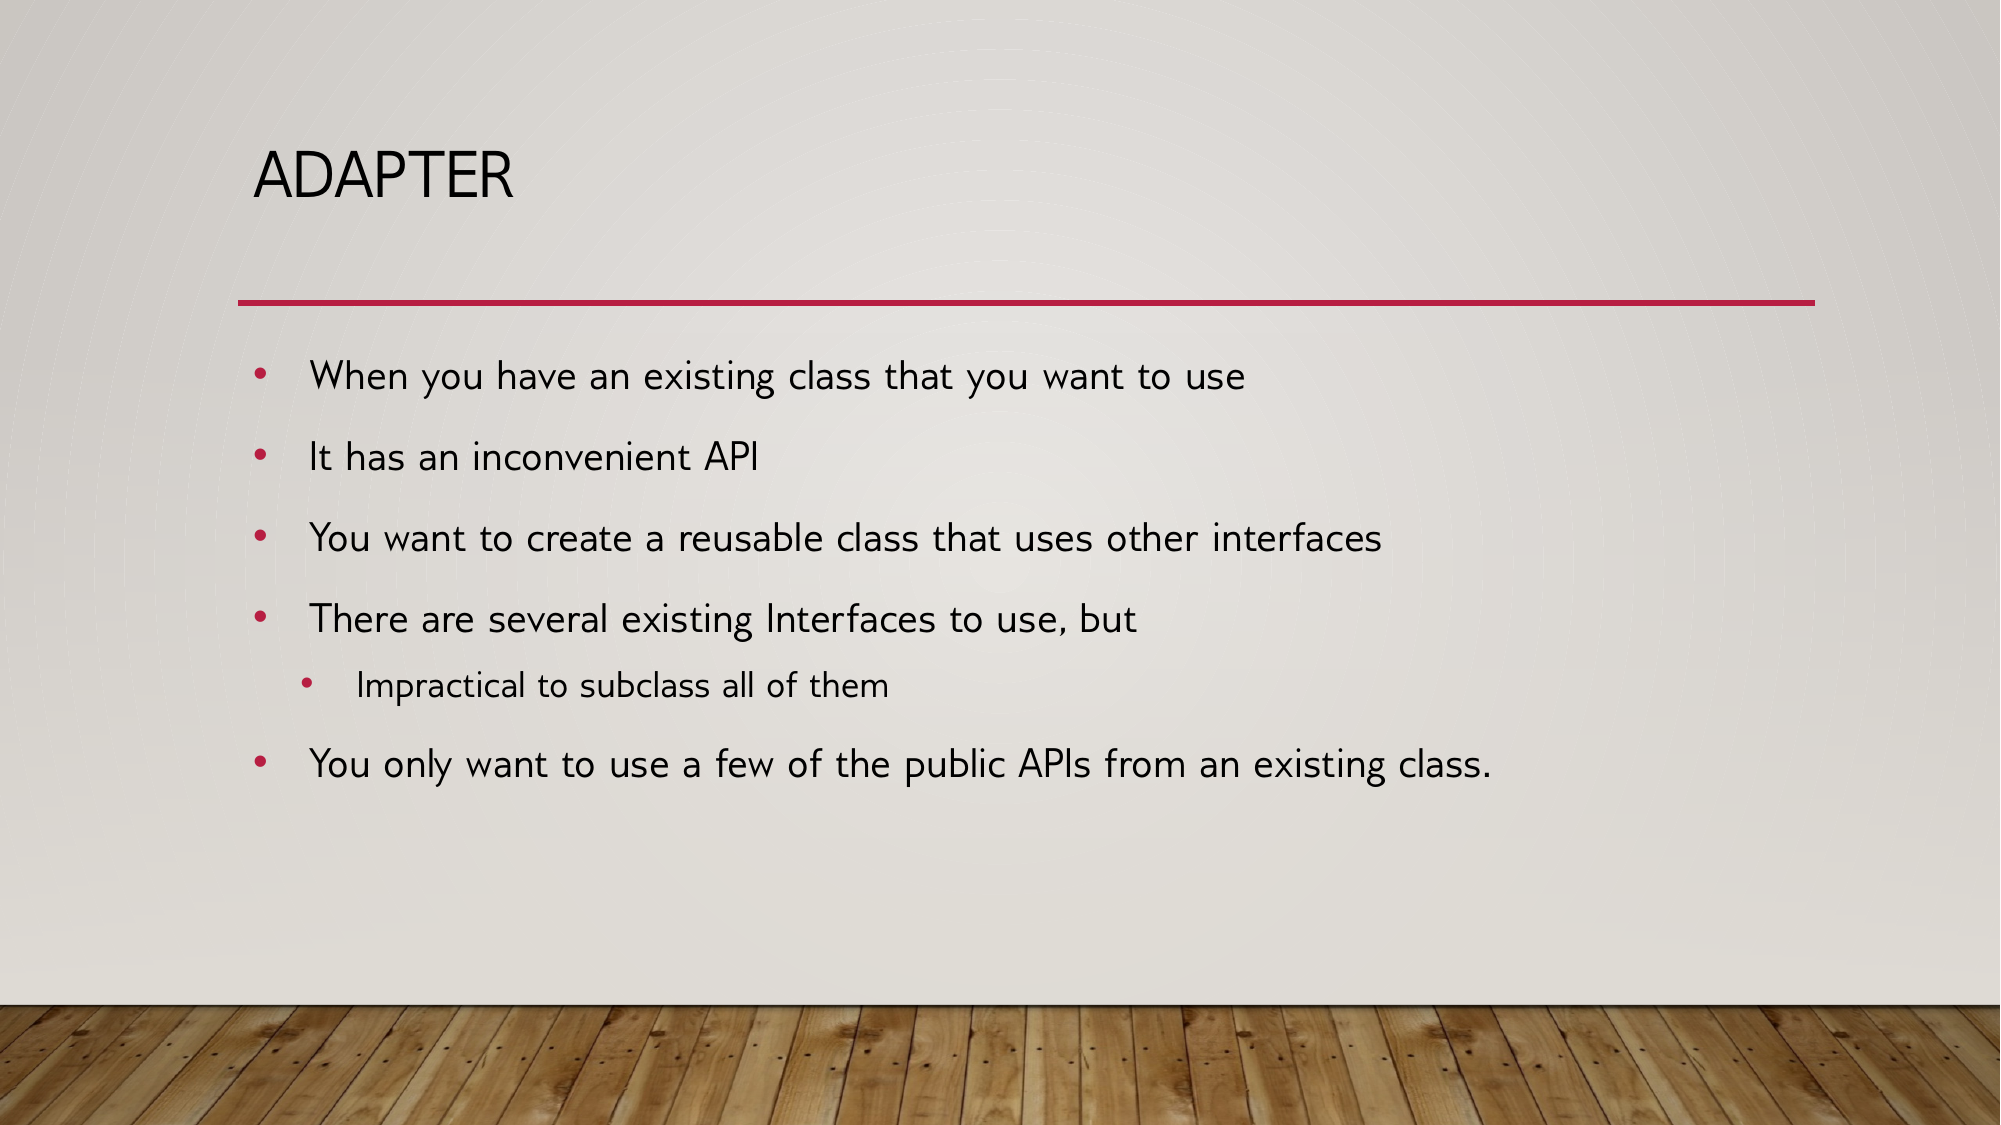

# adapter
When you have an existing class that you want to use
It has an inconvenient API
You want to create a reusable class that uses other interfaces
There are several existing Interfaces to use, but
Impractical to subclass all of them
You only want to use a few of the public APIs from an existing class.